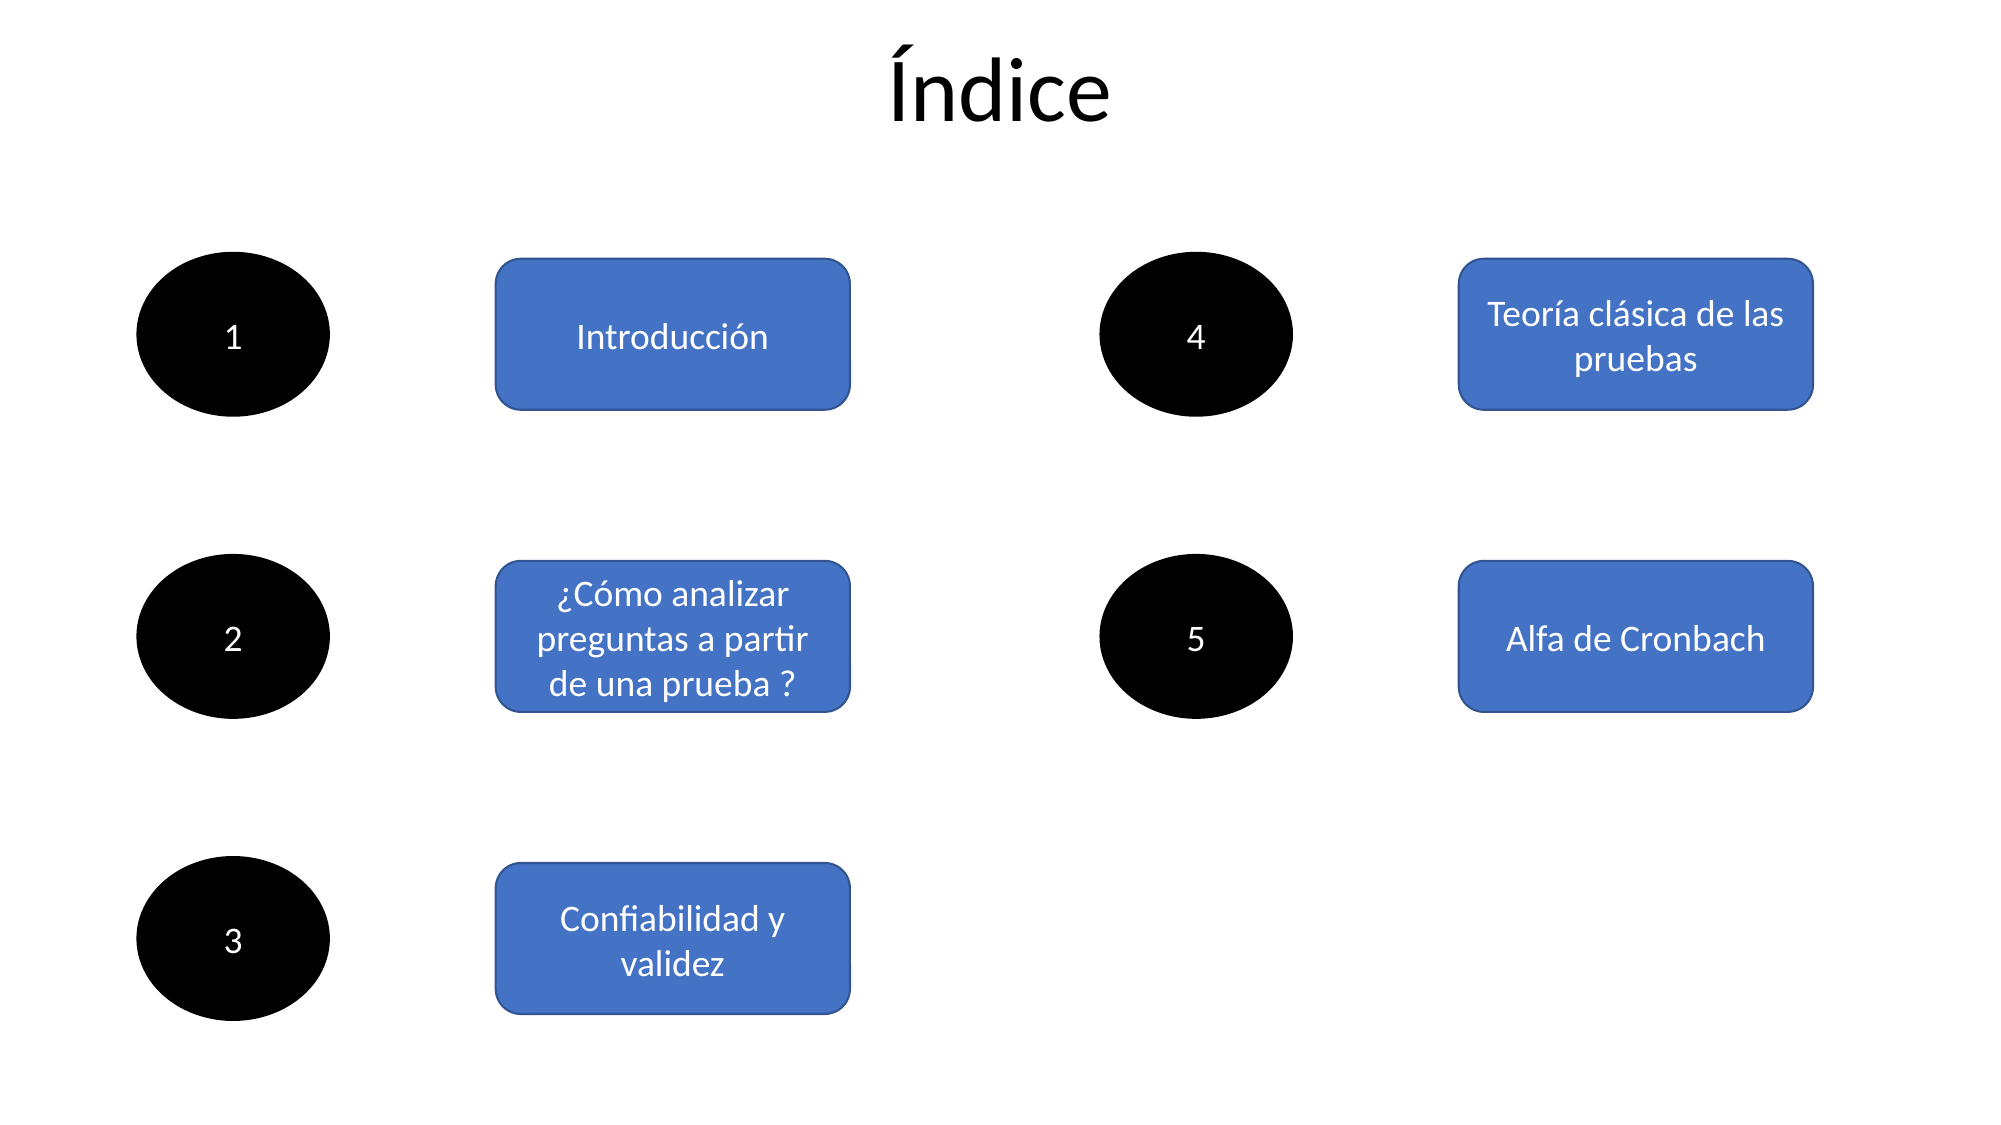

# Índice
1
4
Introducción
Teoría clásica de las pruebas
2
5
¿Cómo analizar preguntas a partir de una prueba ?
Alfa de Cronbach
3
Confiabilidad y validez